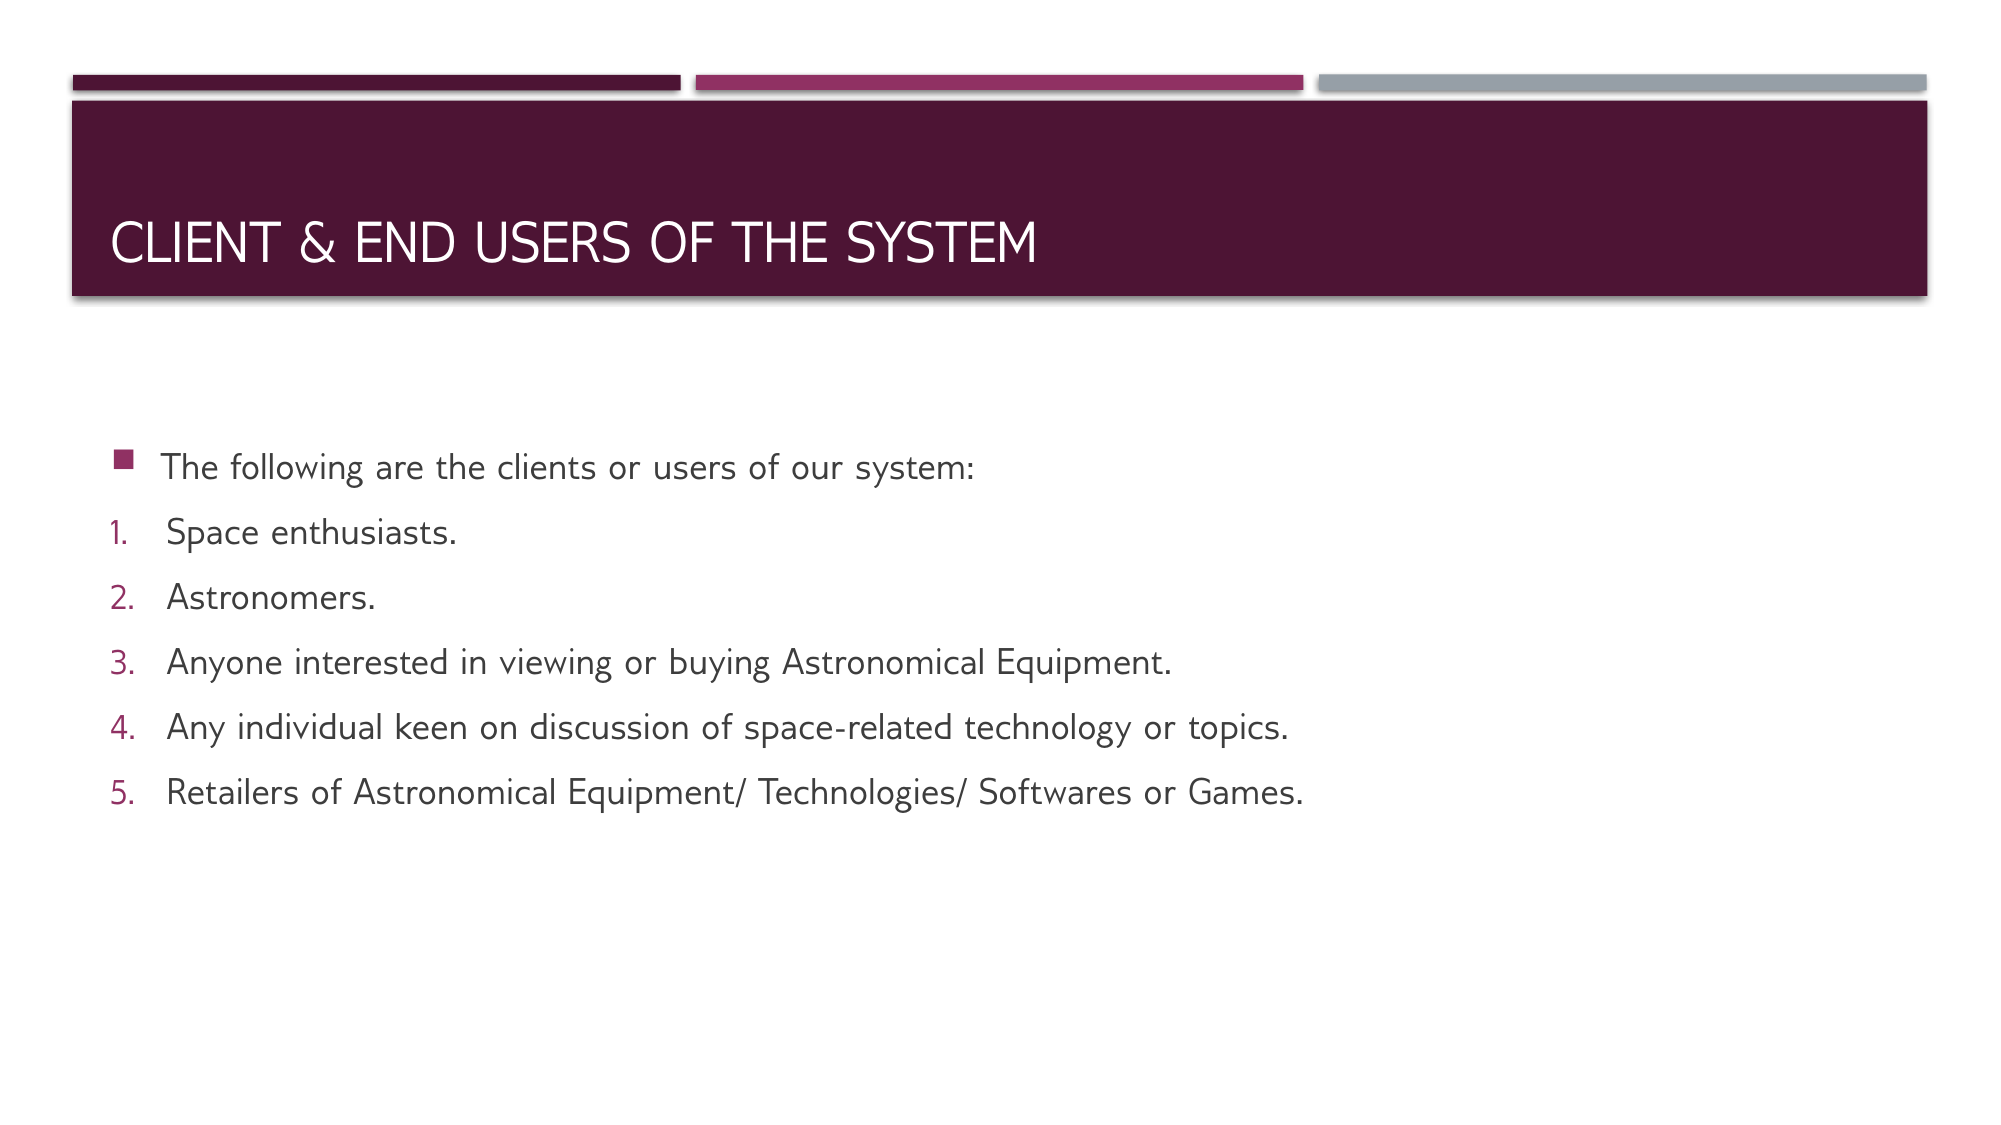

# Client & End users of the system
The following are the clients or users of our system:
Space enthusiasts.
Astronomers.
Anyone interested in viewing or buying Astronomical Equipment.
Any individual keen on discussion of space-related technology or topics.
Retailers of Astronomical Equipment/ Technologies/ Softwares or Games.